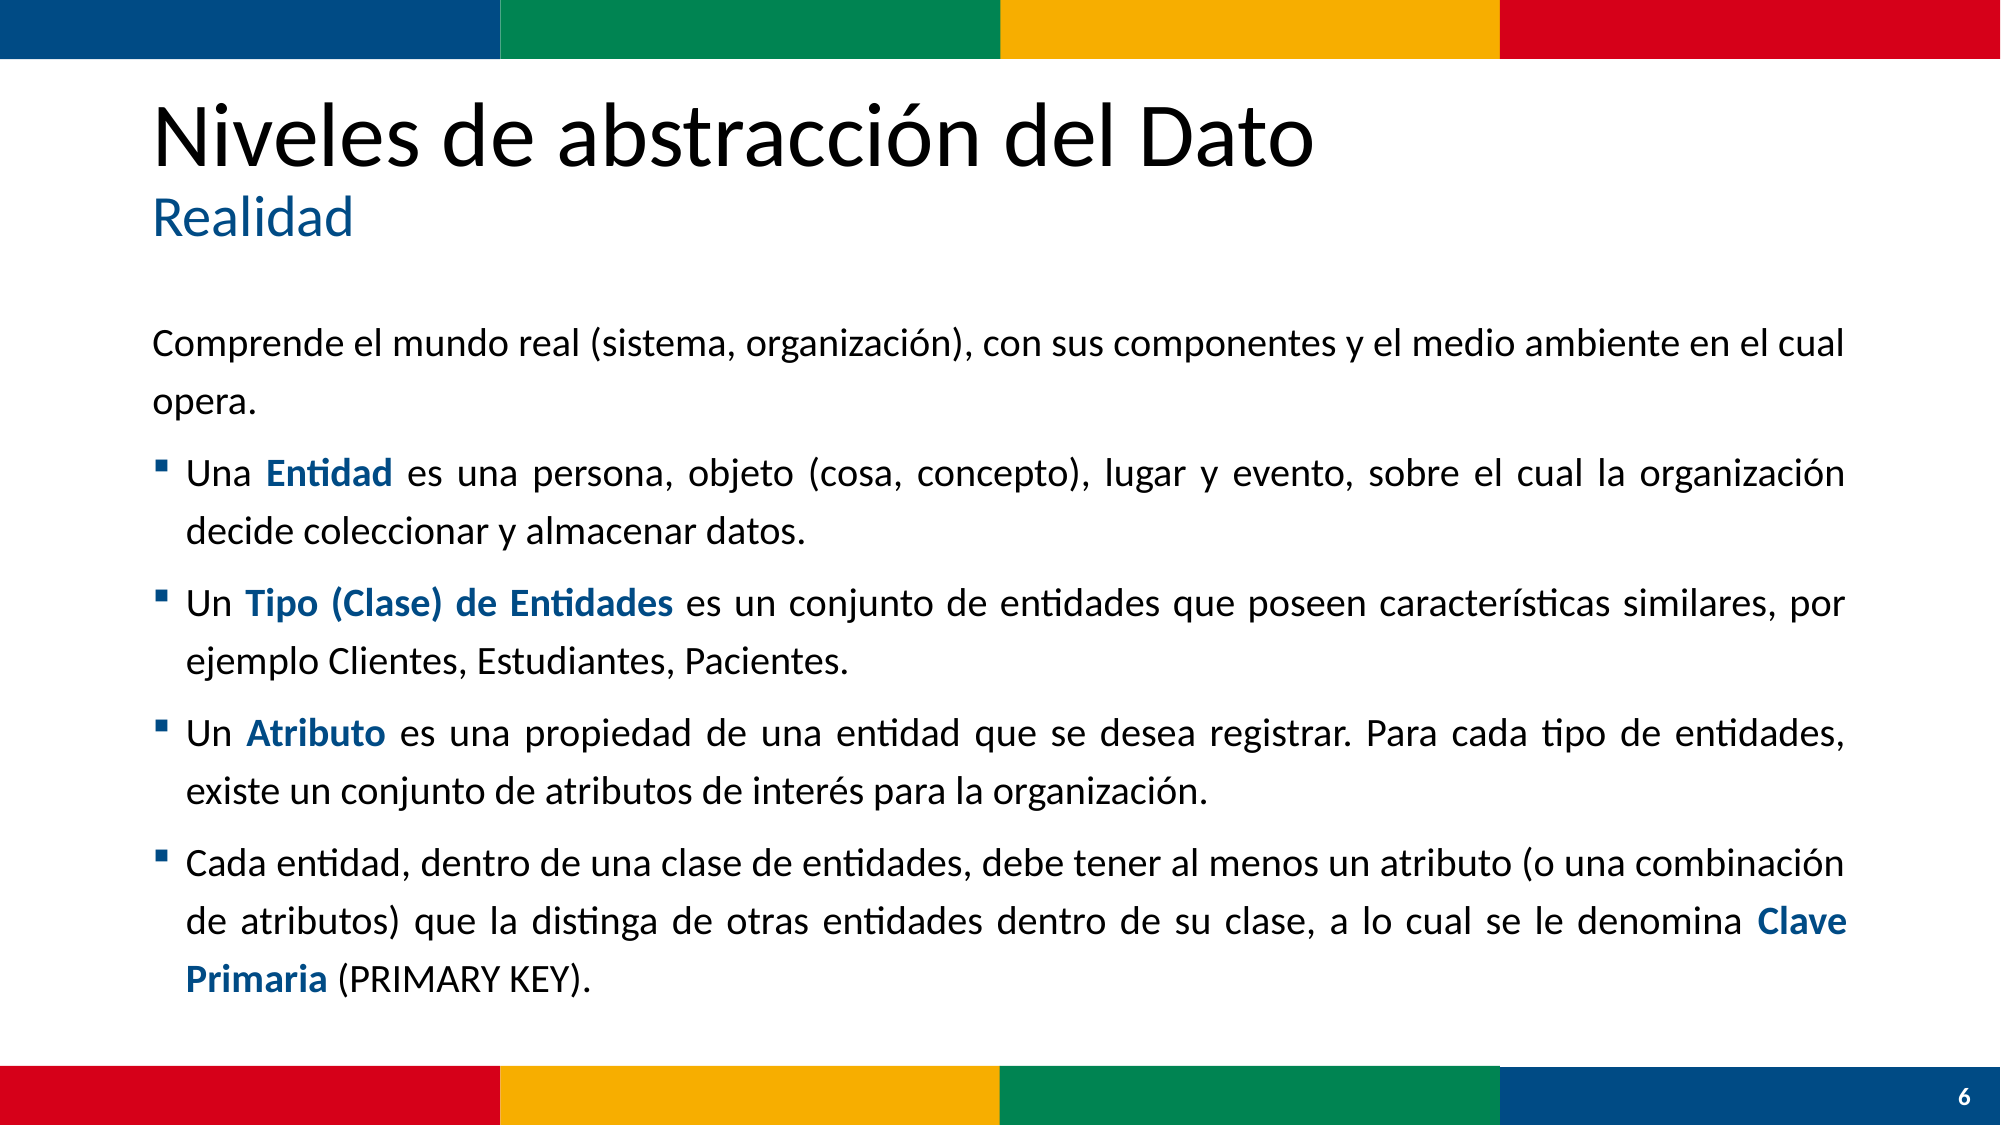

# Niveles de abstracción del Dato Realidad
Comprende el mundo real (sistema, organización), con sus componentes y el medio ambiente en el cual opera.
Una Entidad es una persona, objeto (cosa, concepto), lugar y evento, sobre el cual la organización decide coleccionar y almacenar datos.
Un Tipo (Clase) de Entidades es un conjunto de entidades que poseen características similares, por ejemplo Clientes, Estudiantes, Pacientes.
Un Atributo es una propiedad de una entidad que se desea registrar. Para cada tipo de entidades, existe un conjunto de atributos de interés para la organización.
Cada entidad, dentro de una clase de entidades, debe tener al menos un atributo (o una combinación de atributos) que la distinga de otras entidades dentro de su clase, a lo cual se le denomina Clave Primaria (PRIMARY KEY).

6